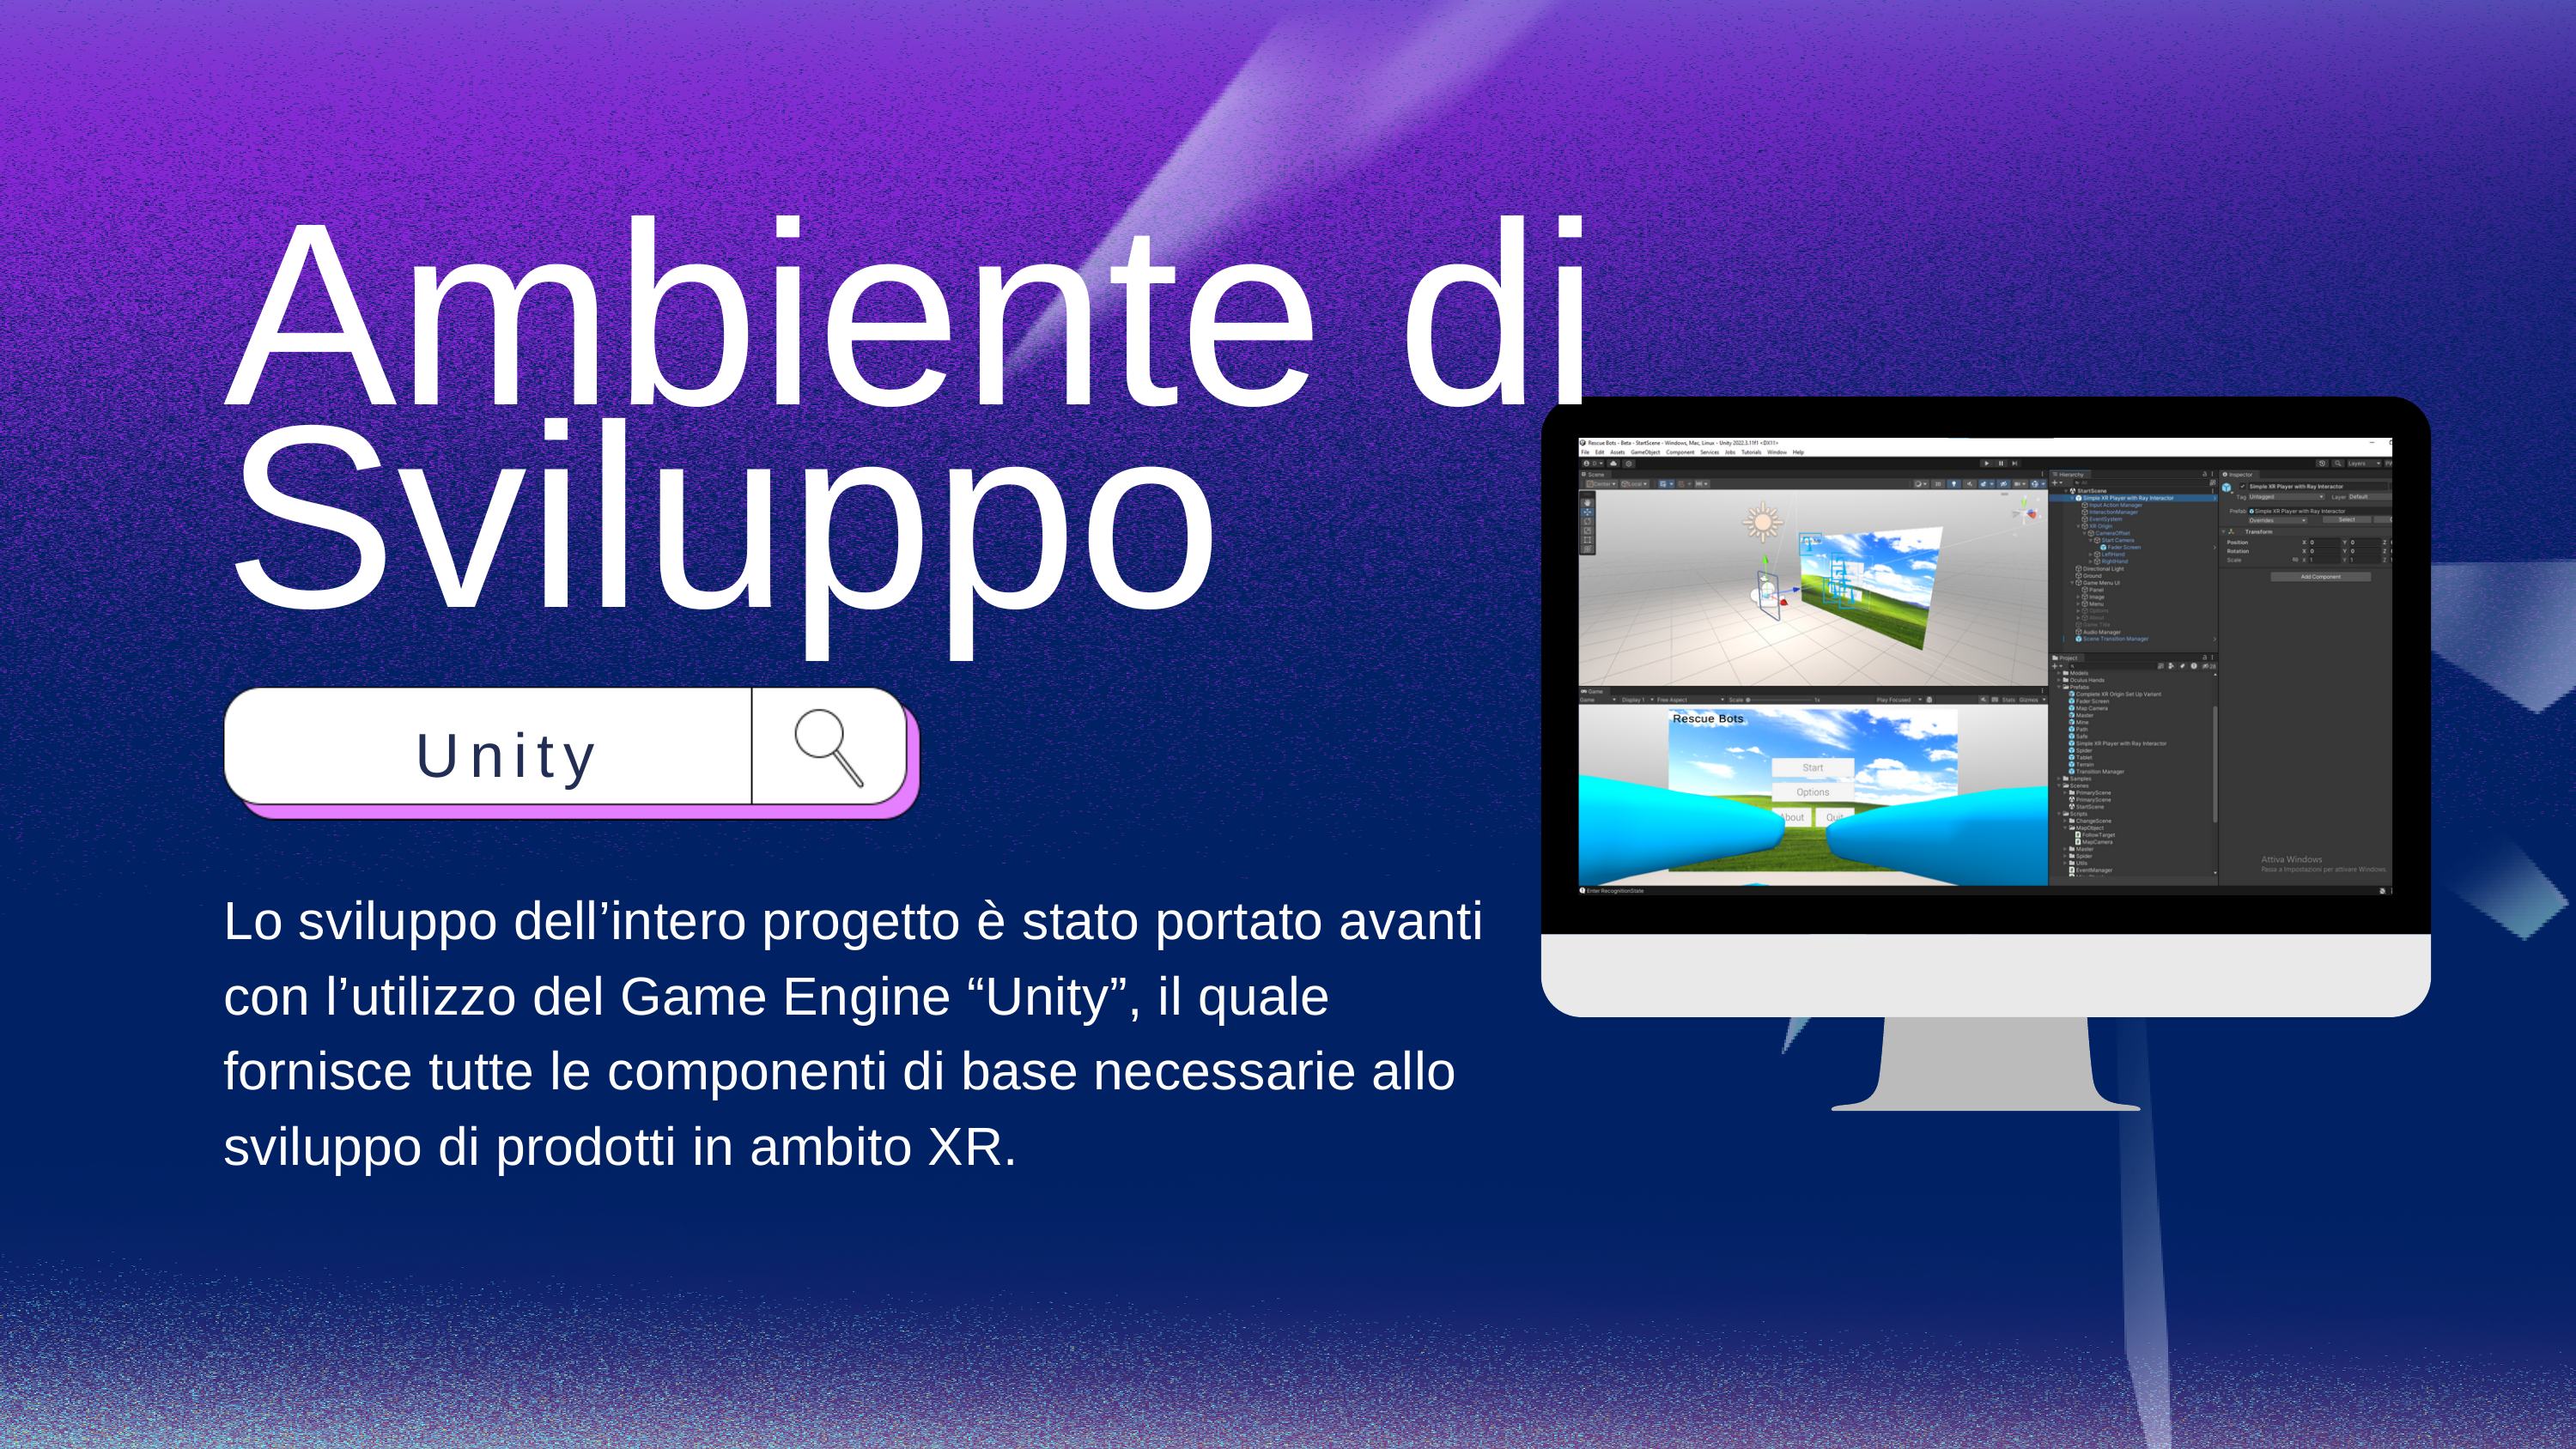

Ambiente di Sviluppo

Unity
Lo sviluppo dell’intero progetto è stato portato avanti con l’utilizzo del Game Engine “Unity”, il quale fornisce tutte le componenti di base necessarie allo sviluppo di prodotti in ambito XR.